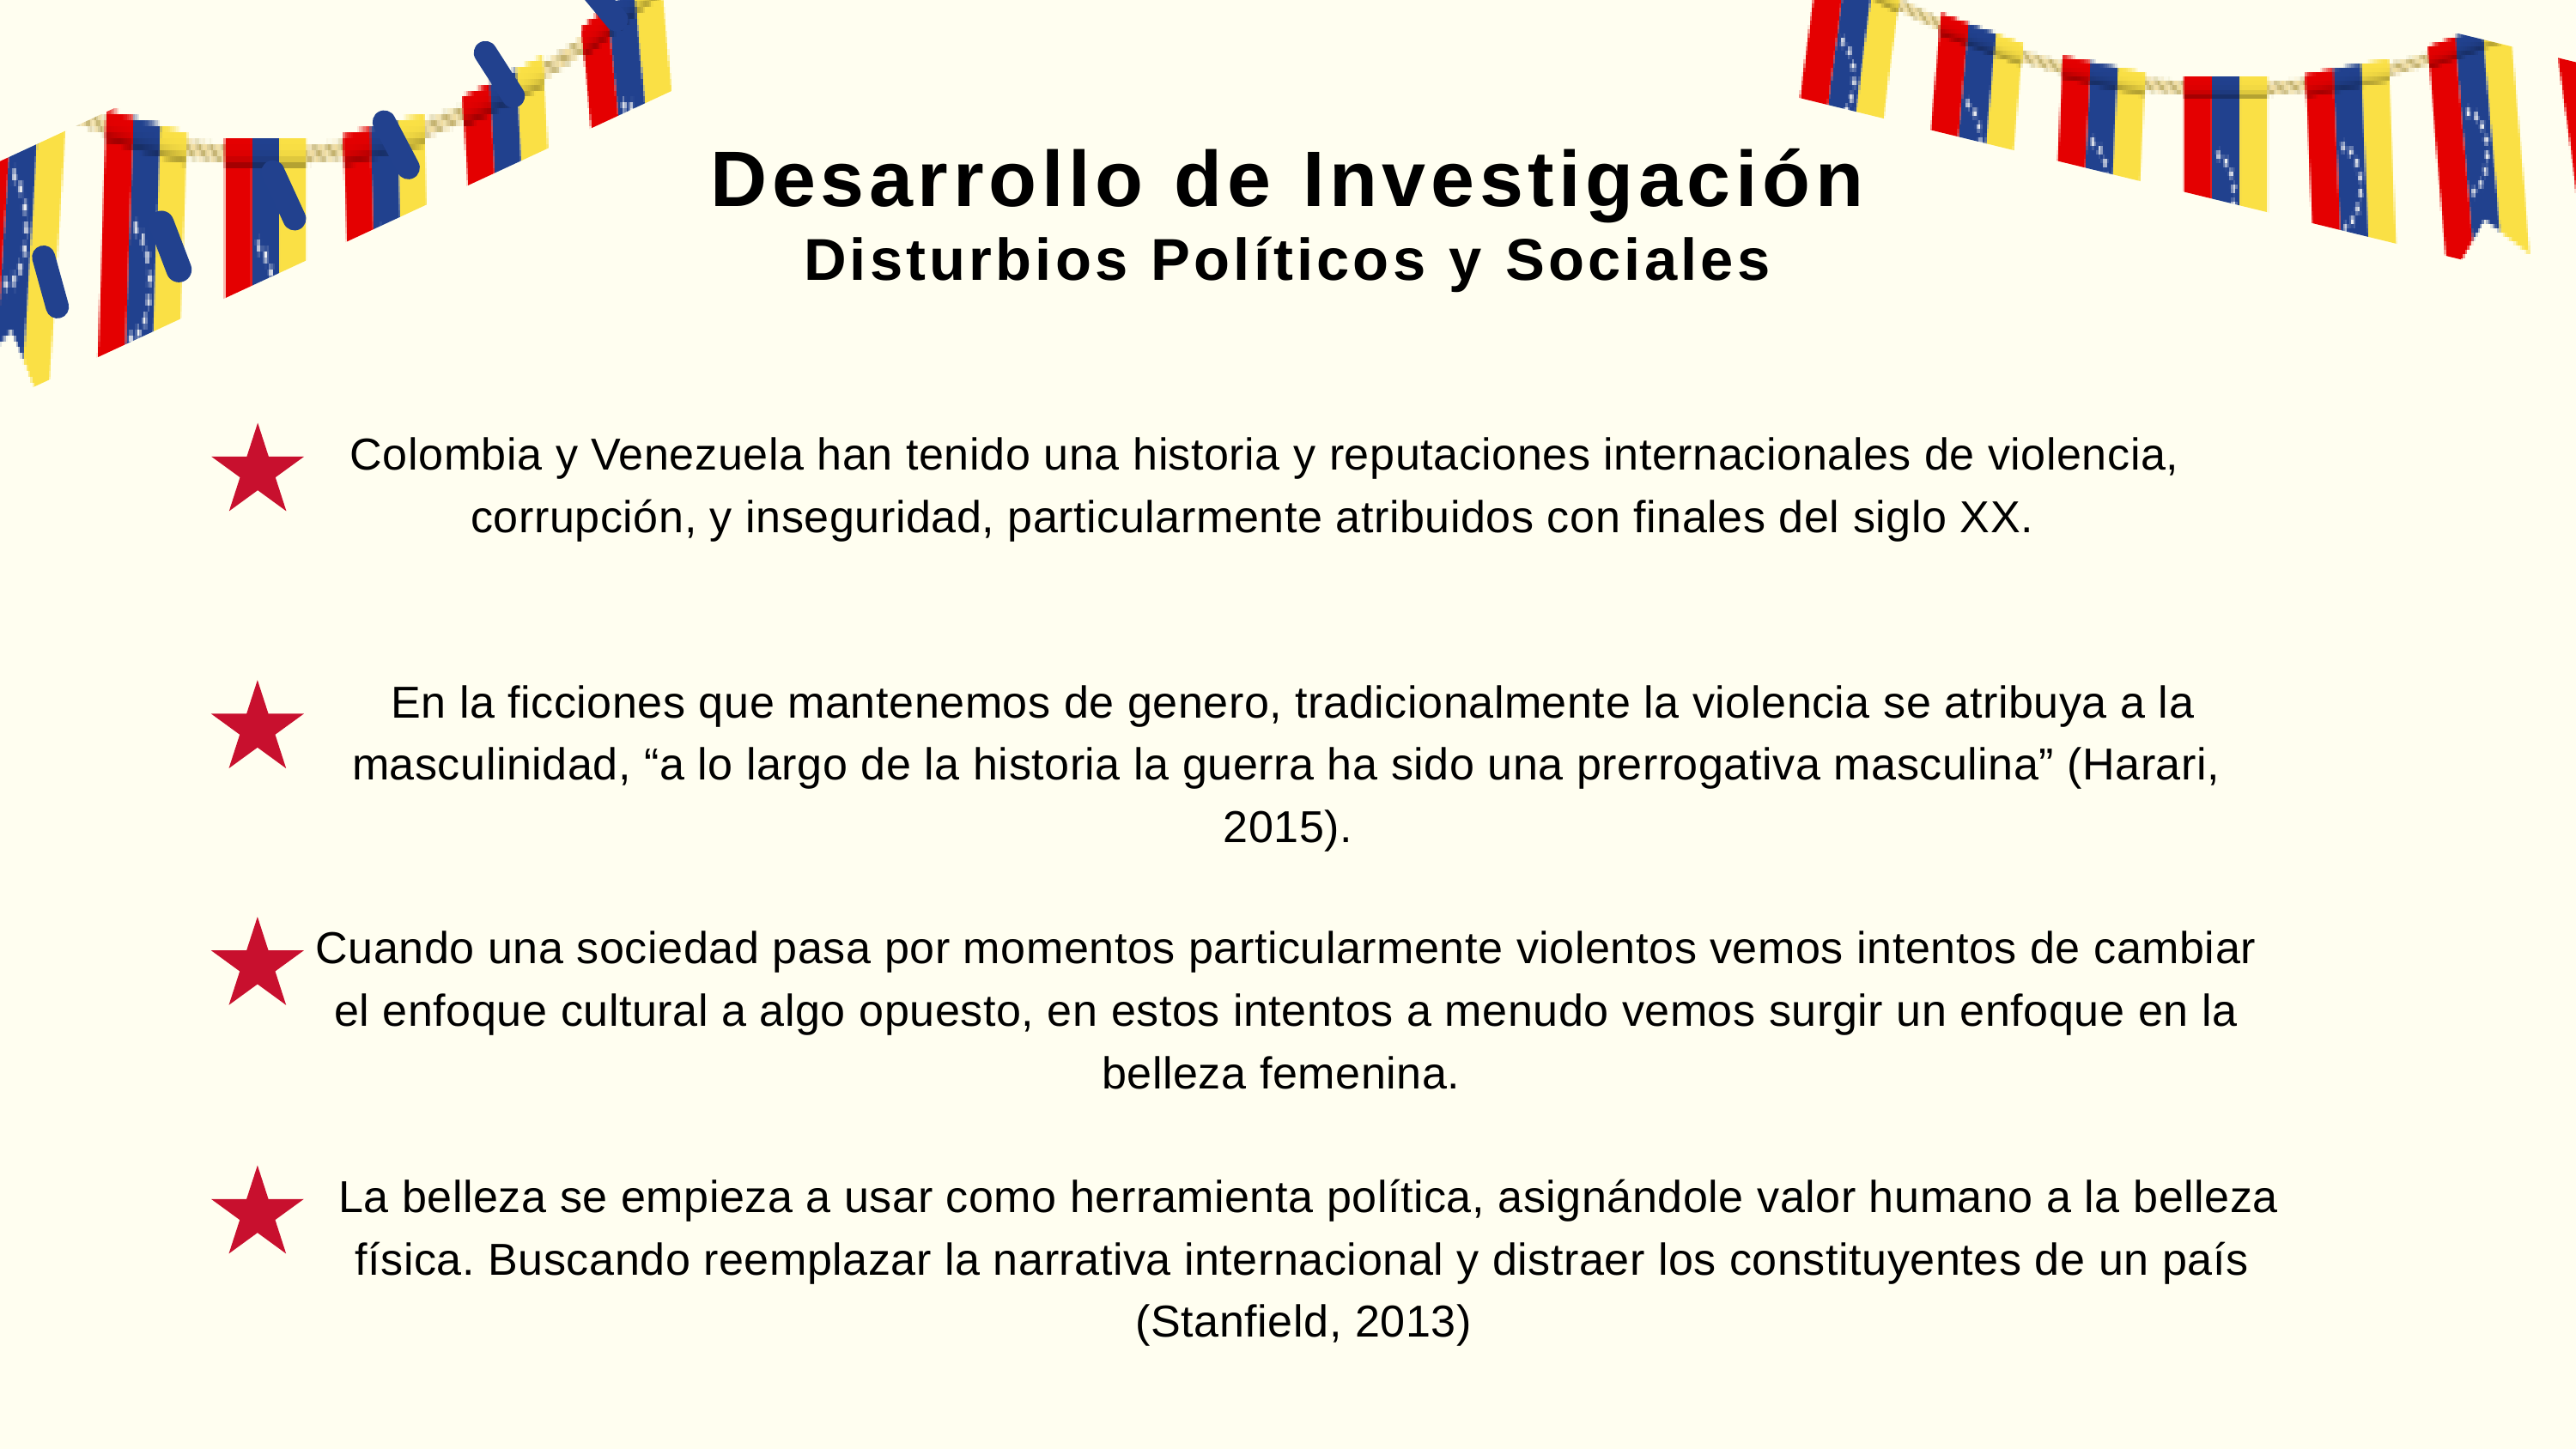

Desarrollo de Investigación

Disturbios Políticos y Sociales

Colombia y Venezuela han tenido una historia y reputaciones internacionales de violencia, corrupción, y inseguridad, particularmente atribuidos con finales del siglo XX.

 En la ficciones que mantenemos de genero, tradicionalmente la violencia se atribuya a la masculinidad, “a lo largo de la historia la guerra ha sido una prerrogativa masculina” (Harari, 2015).

Cuando una sociedad pasa por momentos particularmente violentos vemos intentos de cambiar el enfoque cultural a algo opuesto, en estos intentos a menudo vemos surgir un enfoque en la belleza femenina.

 La belleza se empieza a usar como herramienta política, asignándole valor humano a la belleza física. Buscando reemplazar la narrativa internacional y distraer los constituyentes de un país (Stanfield, 2013)